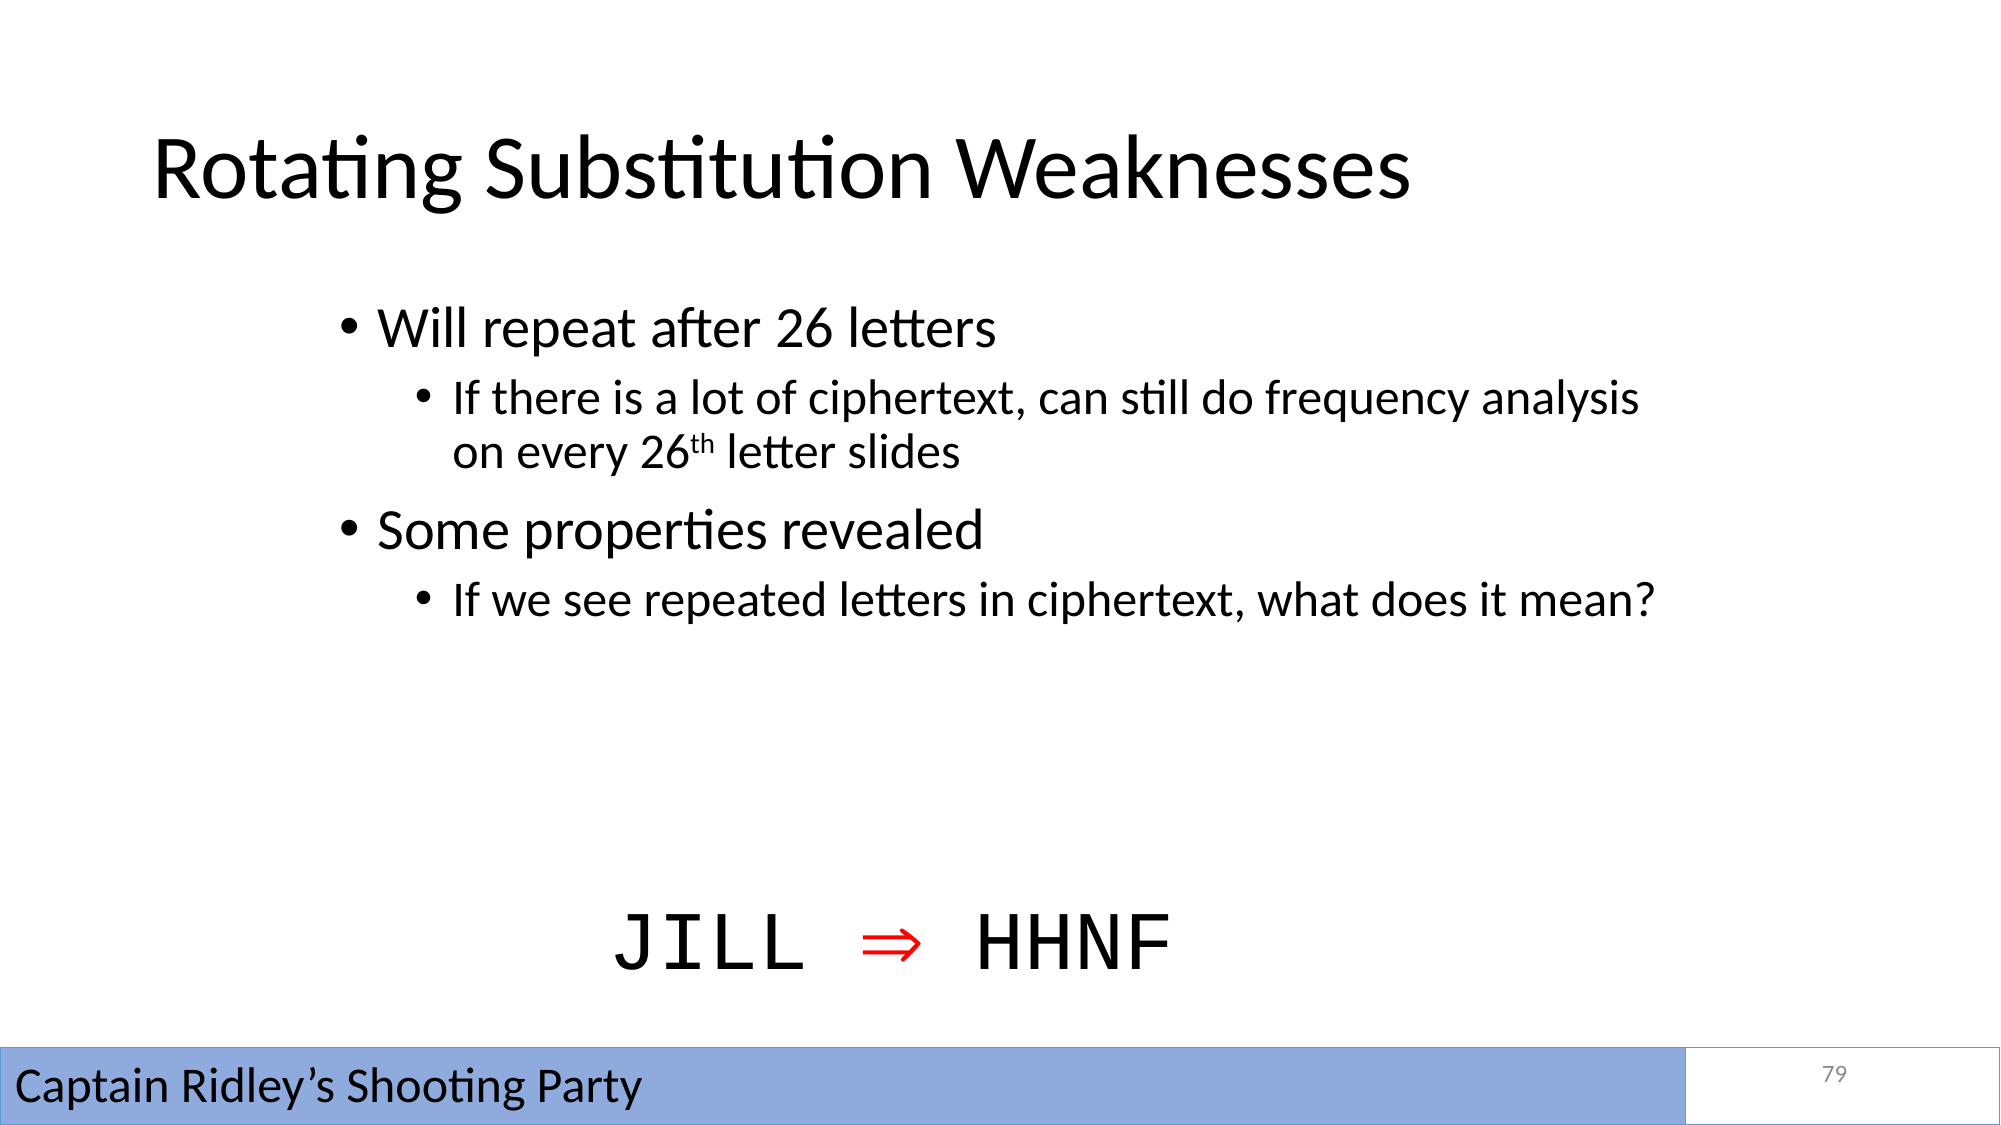

# Rotating Substitution Weaknesses
Will repeat after 26 letters
If there is a lot of ciphertext, can still do frequency analysis on every 26th letter slides
Some properties revealed
If we see repeated letters in ciphertext, what does it mean?

JILL ⇒ HHNF
79
Captain Ridley’s Shooting Party